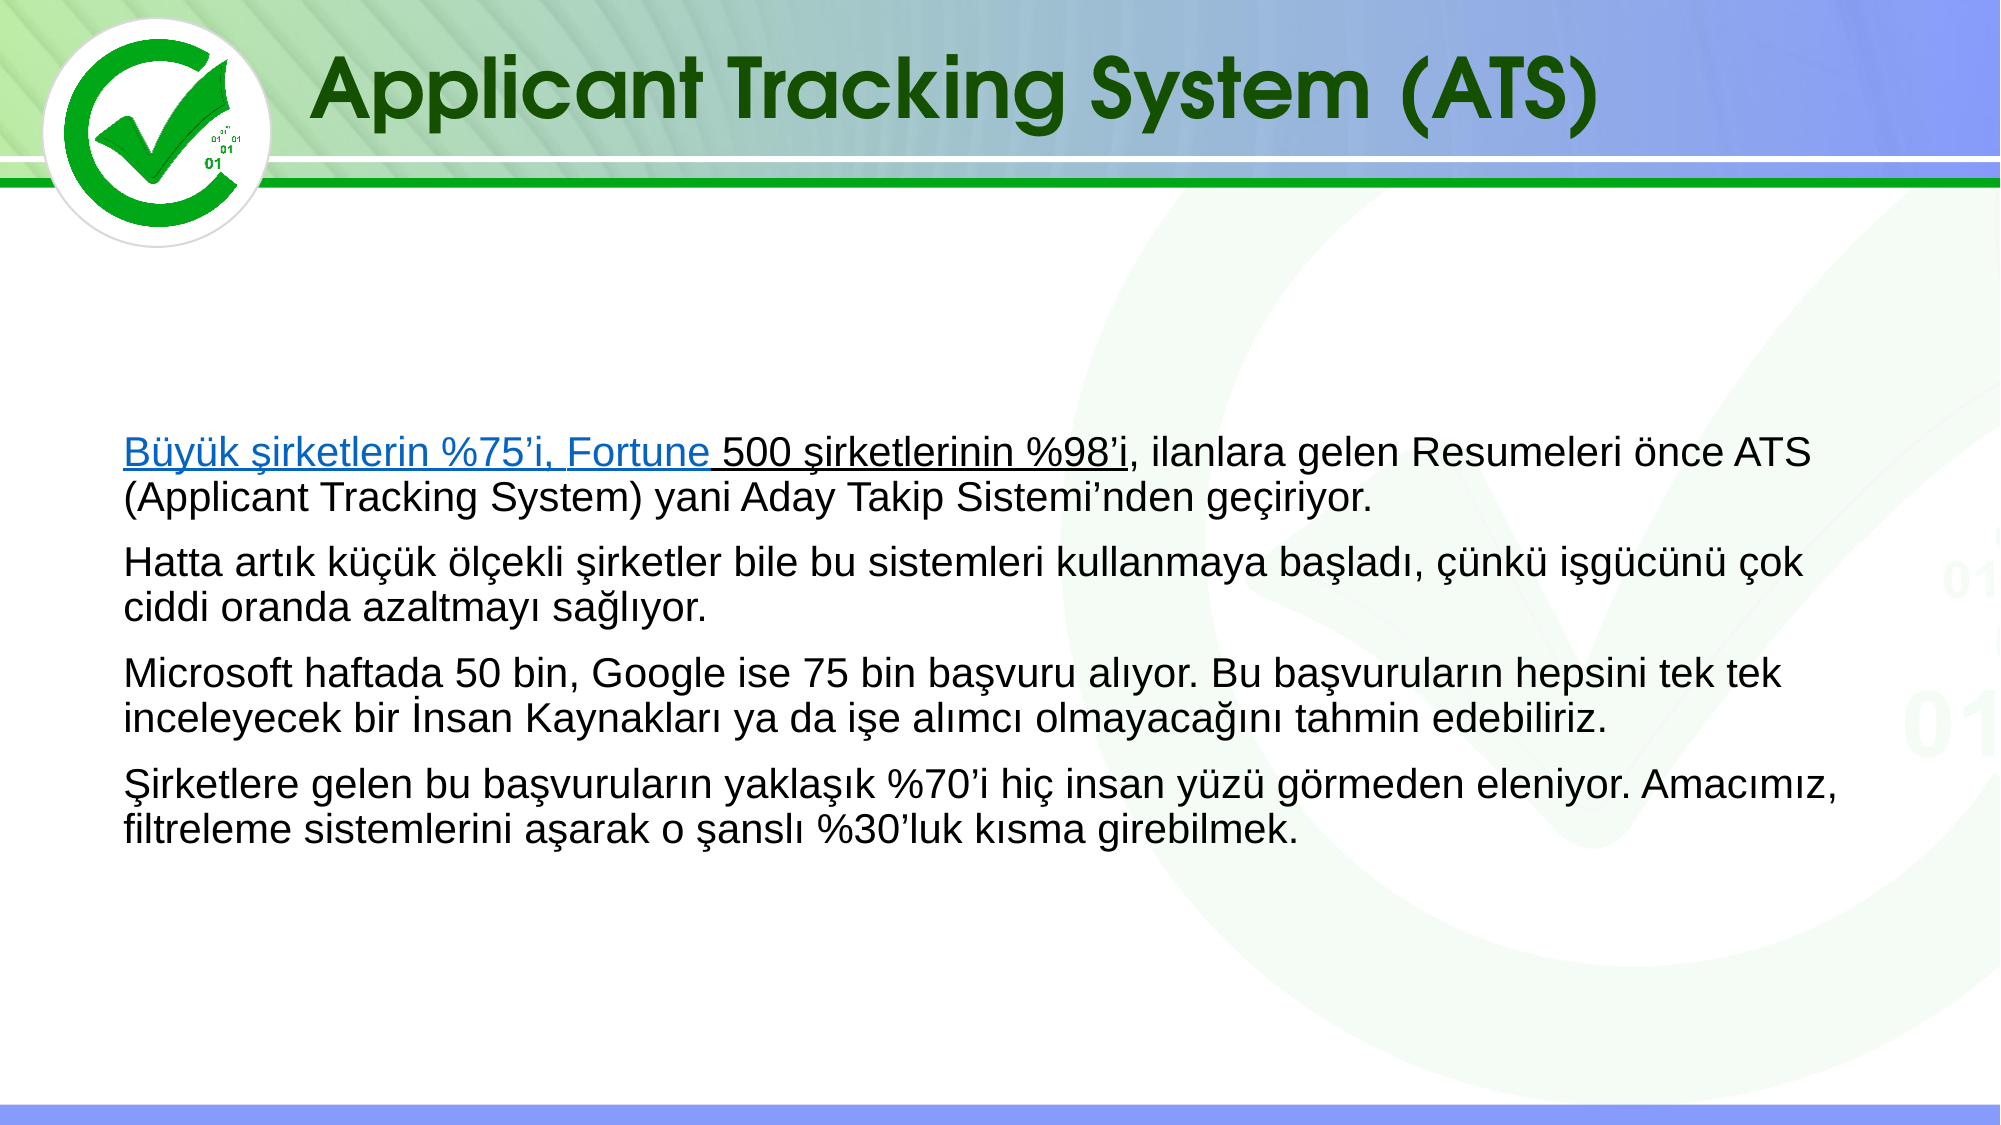

Applicant Tracking System (ATS)

Büyük şirketlerin %75’i, Fortune 500 şirketlerinin %98’i, ilanlara gelen Resumeleri önce ATS (Applicant Tracking System) yani Aday Takip Sistemi’nden geçiriyor.
Hatta artık küçük ölçekli şirketler bile bu sistemleri kullanmaya başladı, çünkü işgücünü çok ciddi oranda azaltmayı sağlıyor.
Microsoft haftada 50 bin, Google ise 75 bin başvuru alıyor. Bu başvuruların hepsini tek tek inceleyecek bir İnsan Kaynakları ya da işe alımcı olmayacağını tahmin edebiliriz.
Şirketlere gelen bu başvuruların yaklaşık %70’i hiç insan yüzü görmeden eleniyor. Amacımız, filtreleme sistemlerini aşarak o şanslı %30’luk kısma girebilmek.